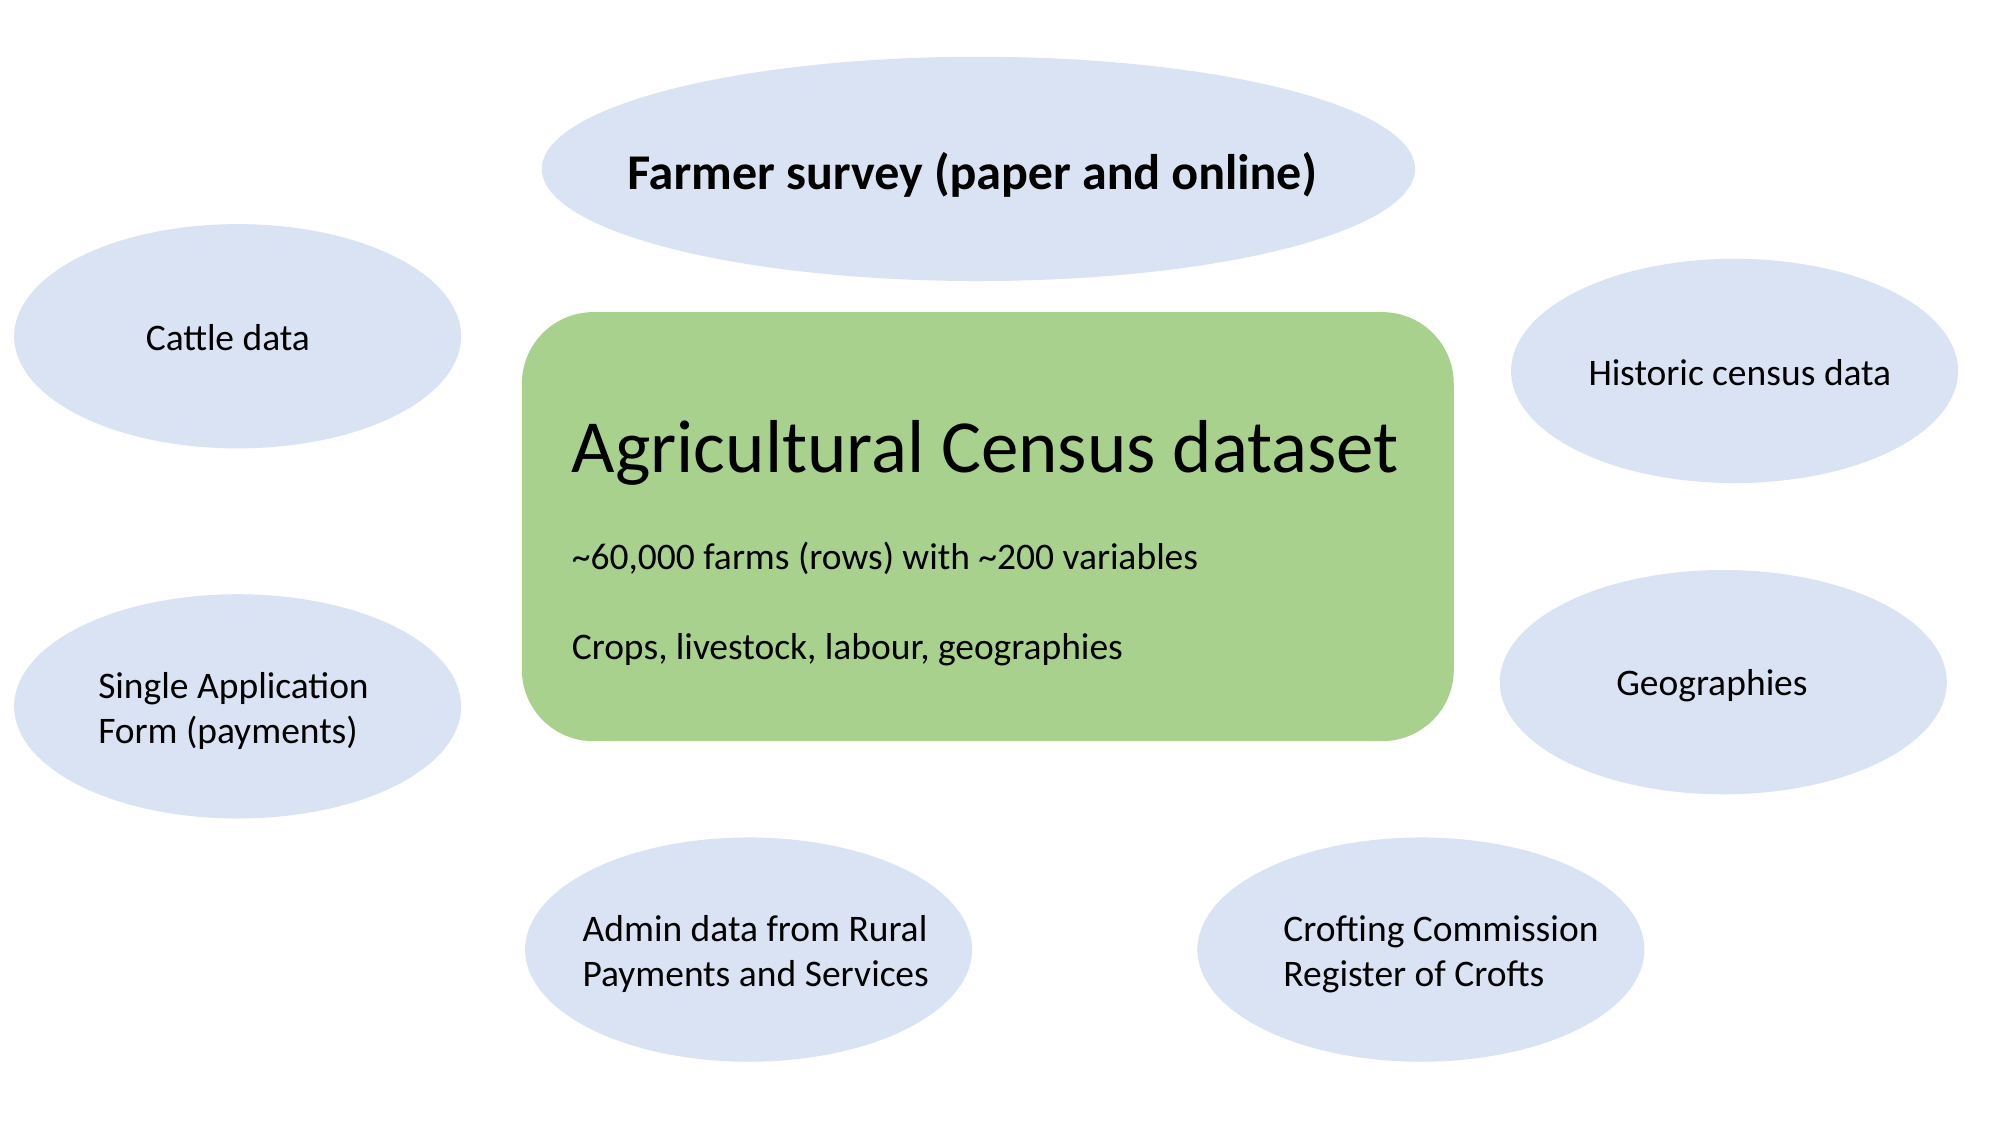

Farmer survey (paper and online)

Cattle data

Historic census data

Agricultural Census dataset
~60,000 farms (rows) with ~200 variables

Crops, livestock, labour, geographies

Geographies

Single Application Form (payments)

Admin data from Rural Payments and Services

Crofting Commission Register of Crofts